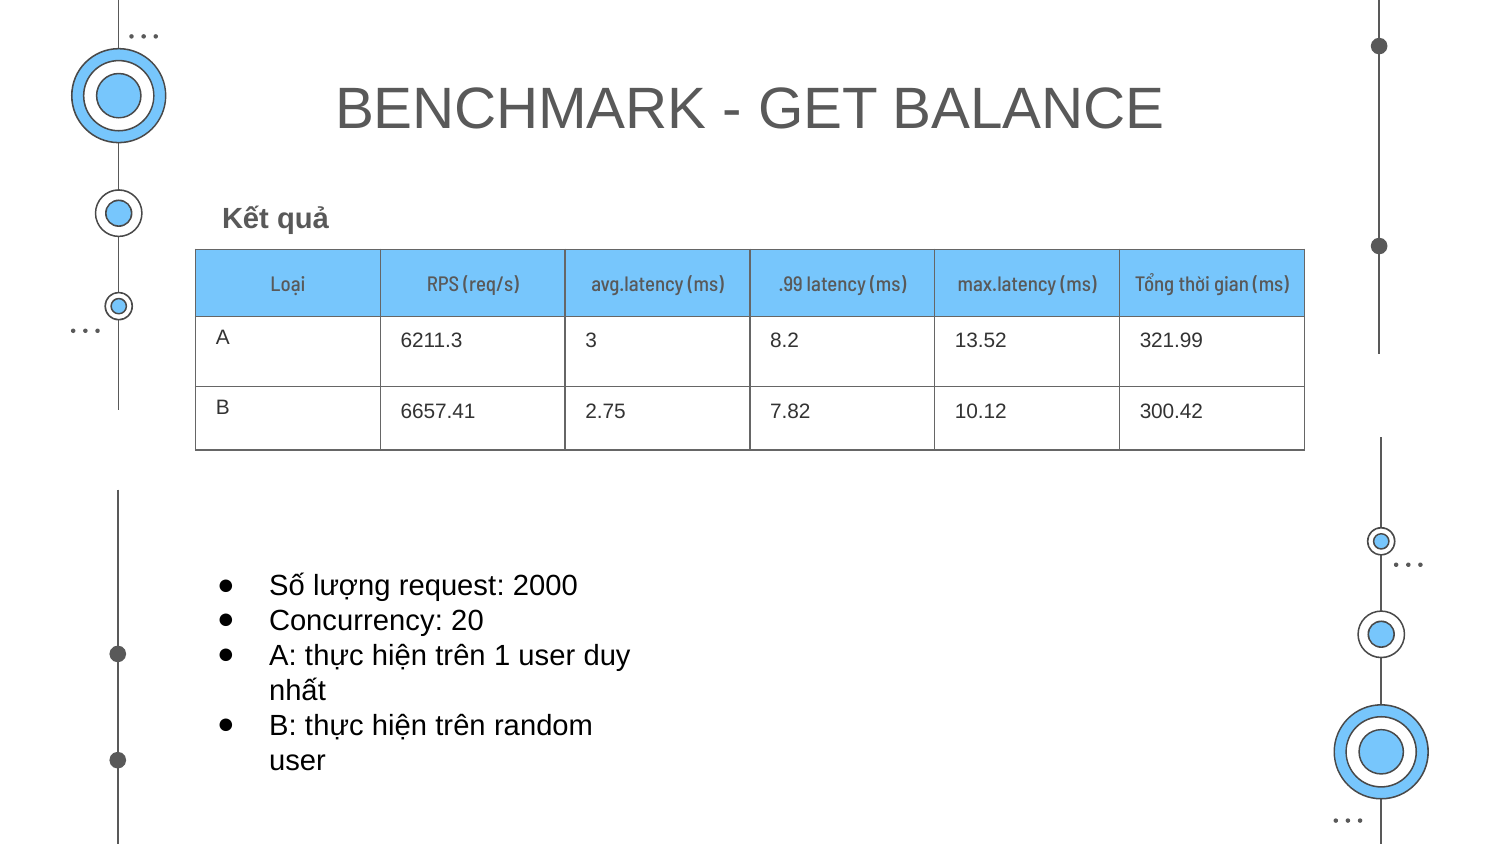

# BENCHMARK - GET BALANCE
Kết quả
| Loại | RPS (req/s) | avg.latency (ms) | .99 latency (ms) | max.latency (ms) | Tổng thời gian (ms) |
| --- | --- | --- | --- | --- | --- |
| A | 6211.3 | 3 | 8.2 | 13.52 | 321.99 |
| B | 6657.41 | 2.75 | 7.82 | 10.12 | 300.42 |
Số lượng request: 2000
Concurrency: 20
A: thực hiện trên 1 user duy nhất
B: thực hiện trên random user